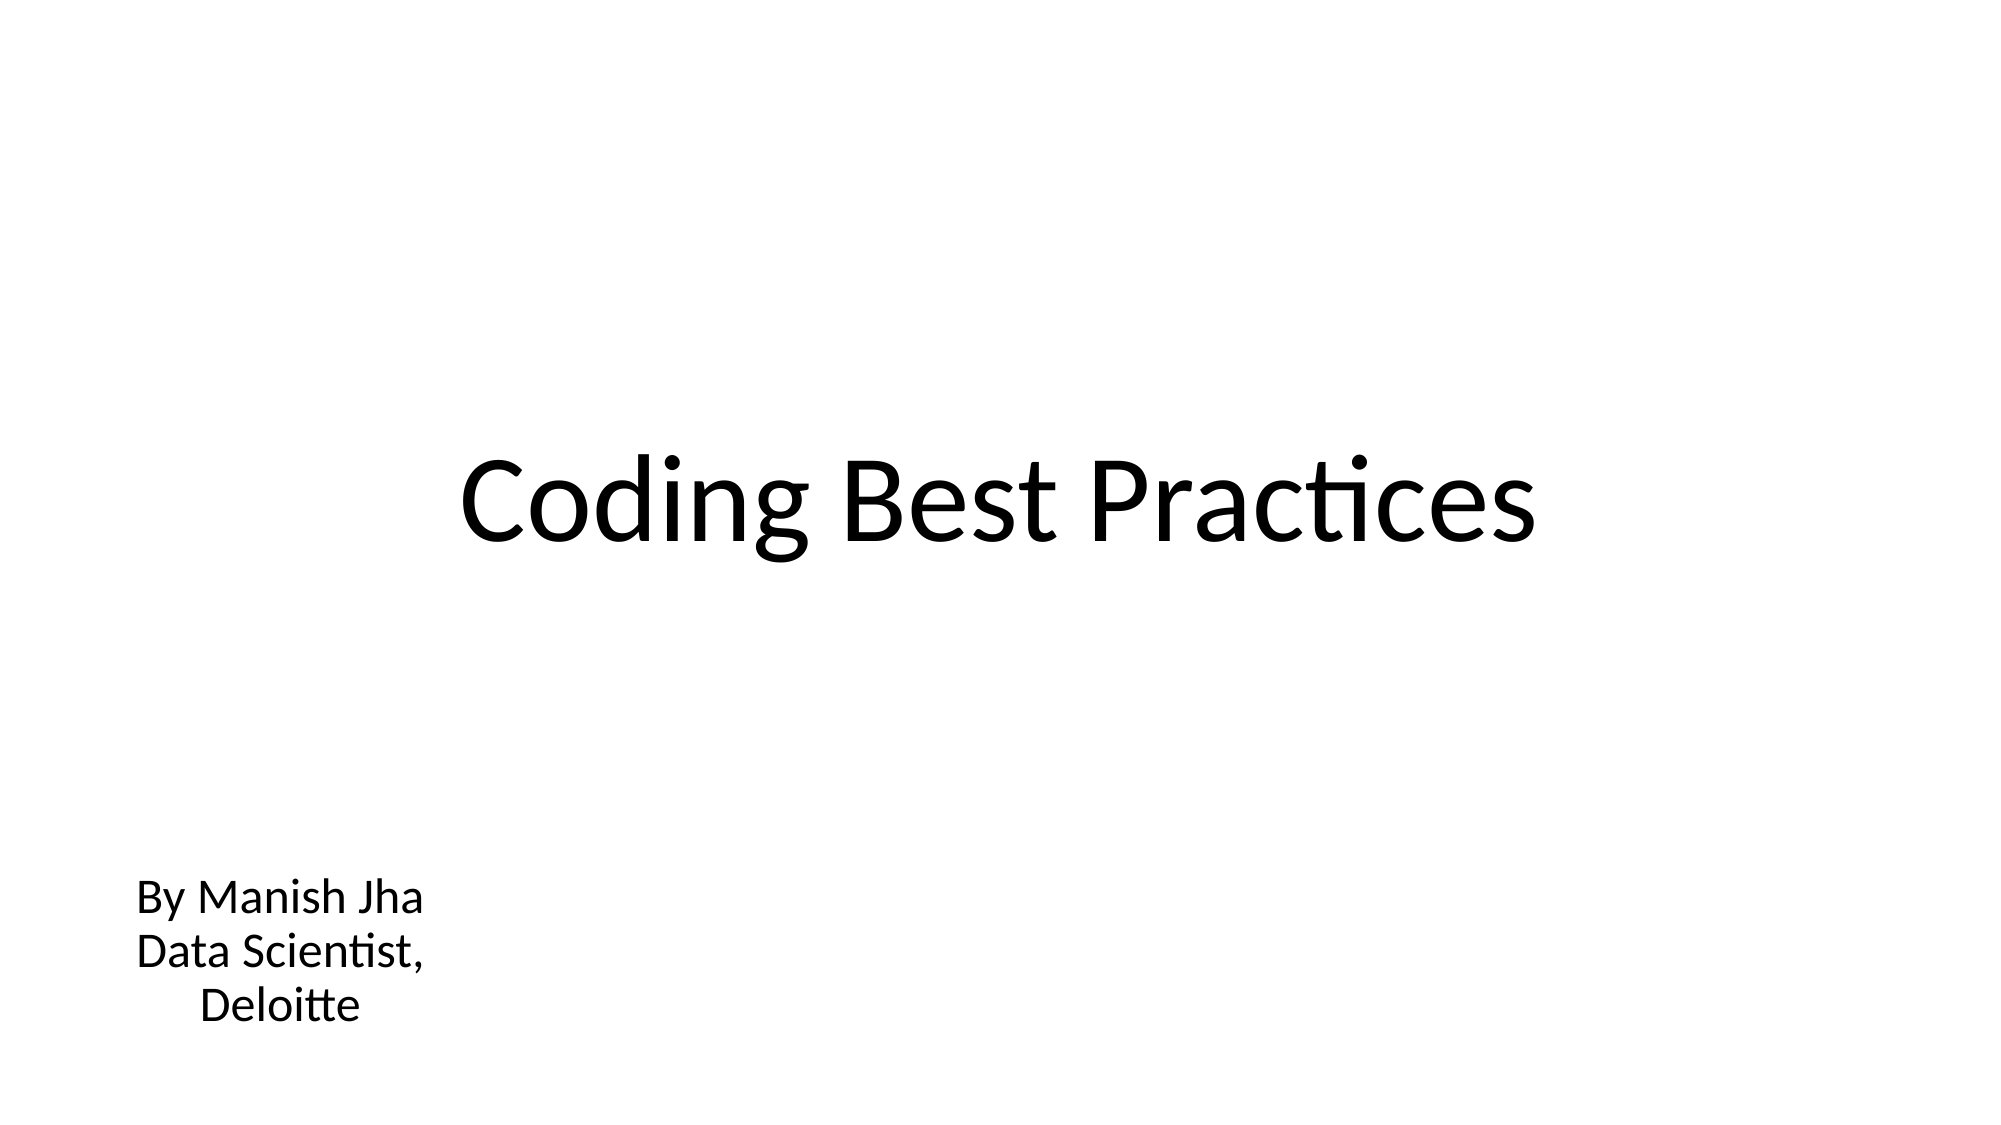

# Coding Best Practices
By Manish Jha
Data Scientist, Deloitte